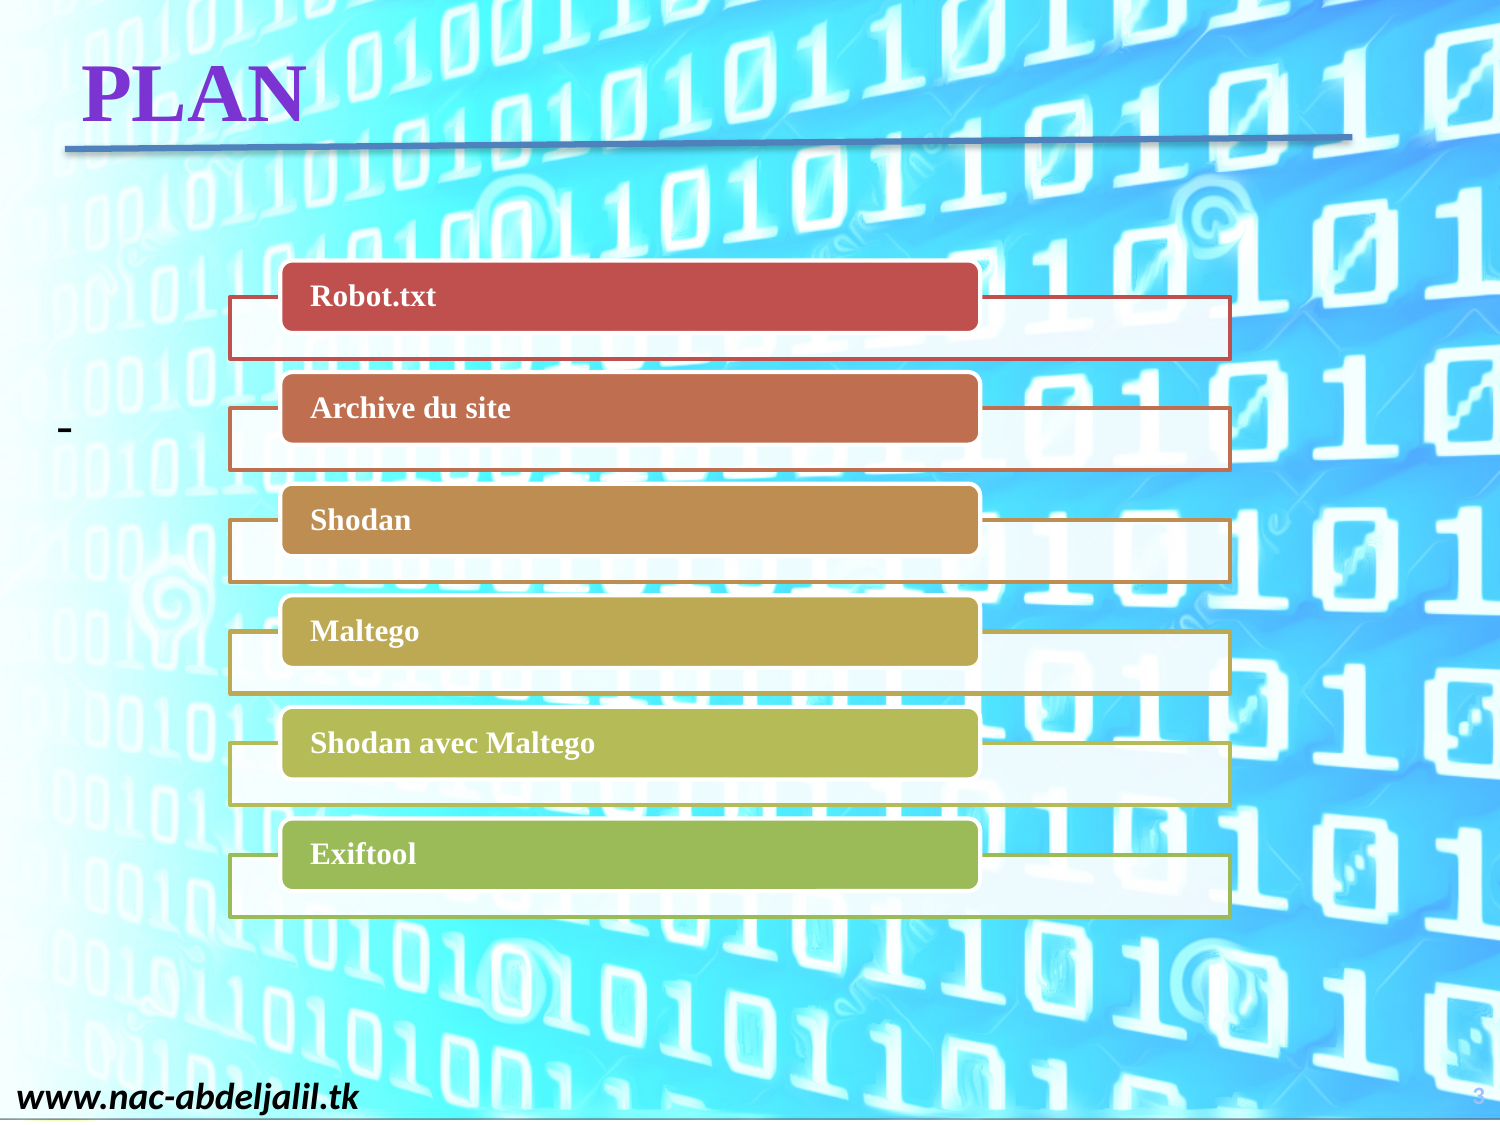

Plan
Robot.txt
Archive du site
Shodan
Maltego
Shodan avec Maltego
Exiftool
-

3